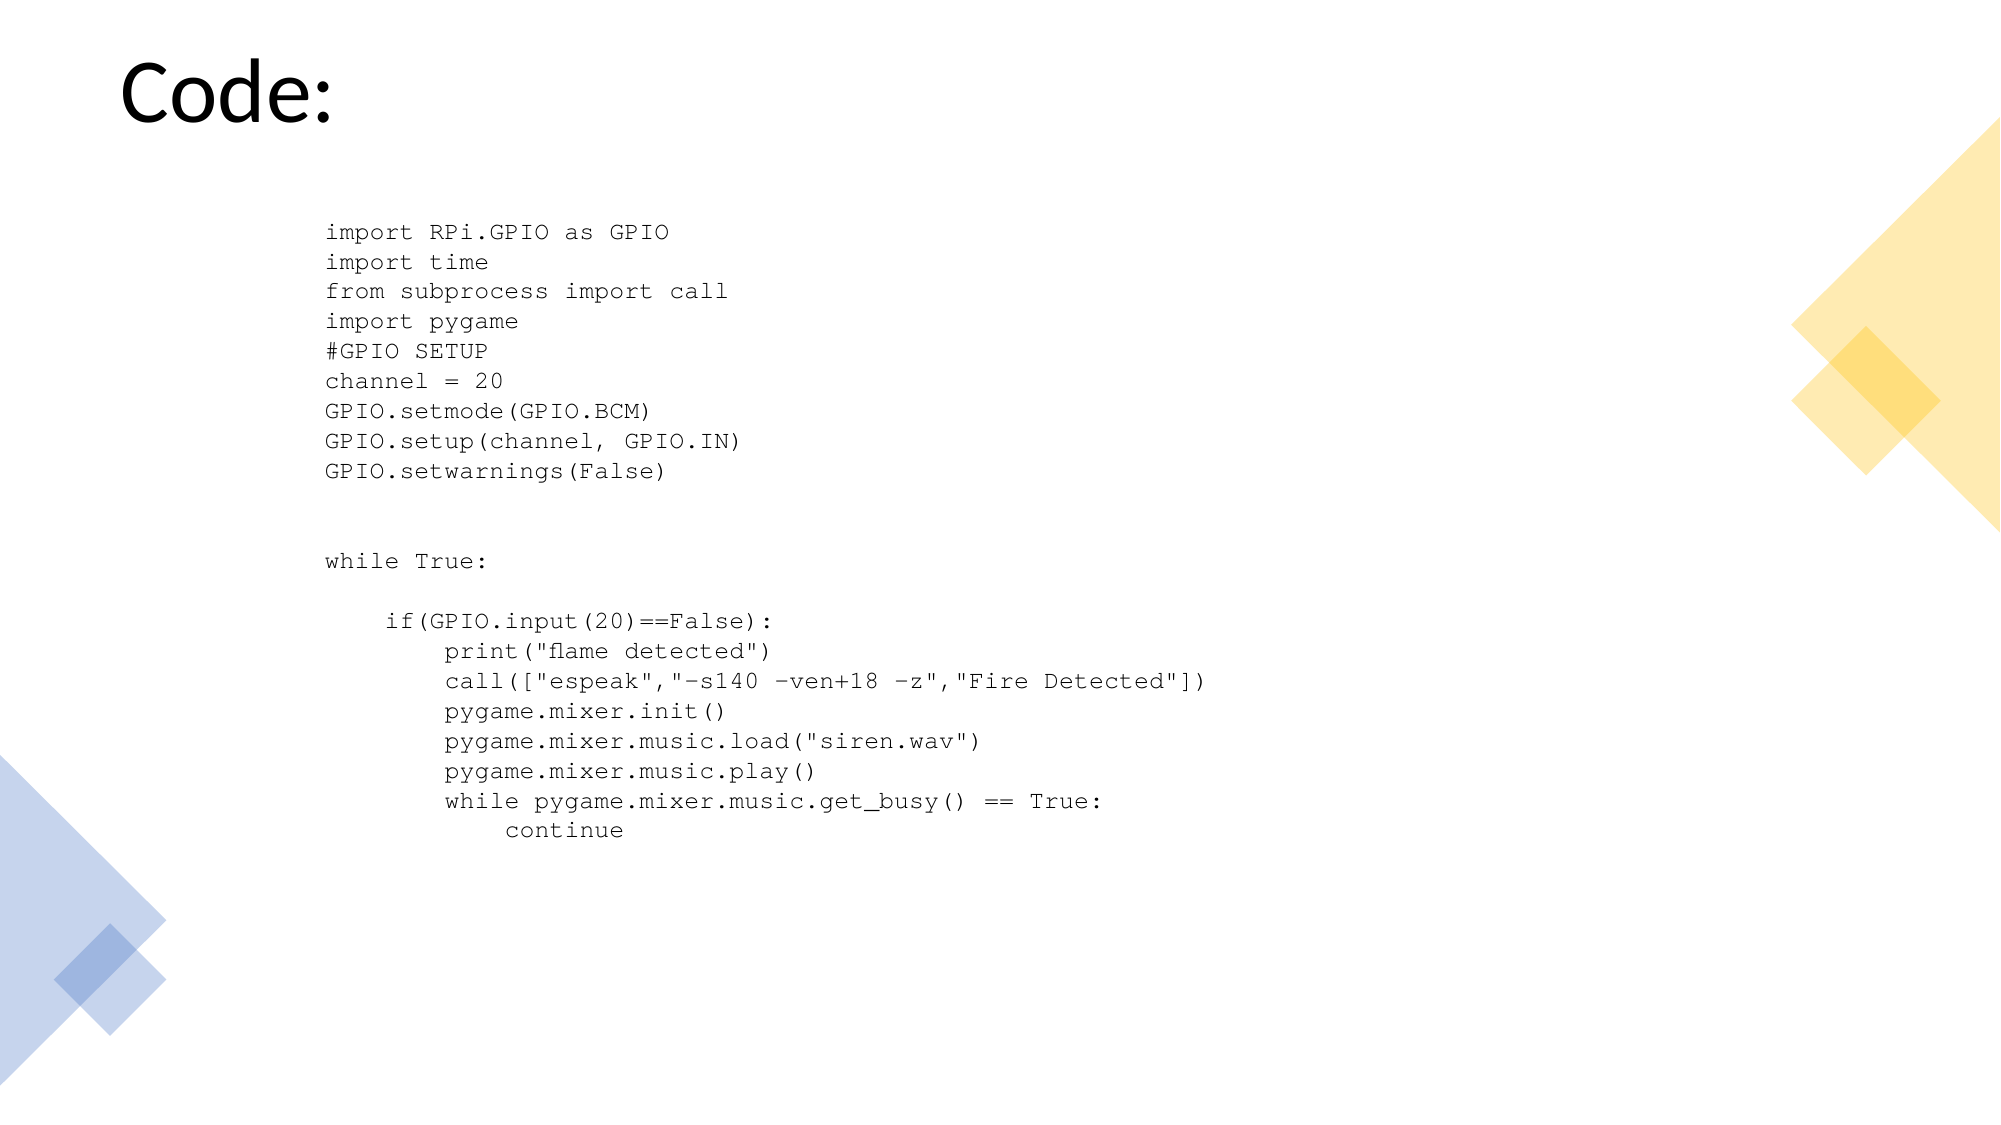

# Code:
import RPi.GPIO as GPIO
import time
from subprocess import call
import pygame
#GPIO SETUP
channel = 20
GPIO.setmode(GPIO.BCM)
GPIO.setup(channel, GPIO.IN)
GPIO.setwarnings(False)

while True:

    if(GPIO.input(20)==False):
        print("flame detected")
        call(["espeak","-s140 -ven+18 -z","Fire Detected"])
        pygame.mixer.init()
        pygame.mixer.music.load("siren.wav")
        pygame.mixer.music.play()
        while pygame.mixer.music.get_busy() == True:
            continue